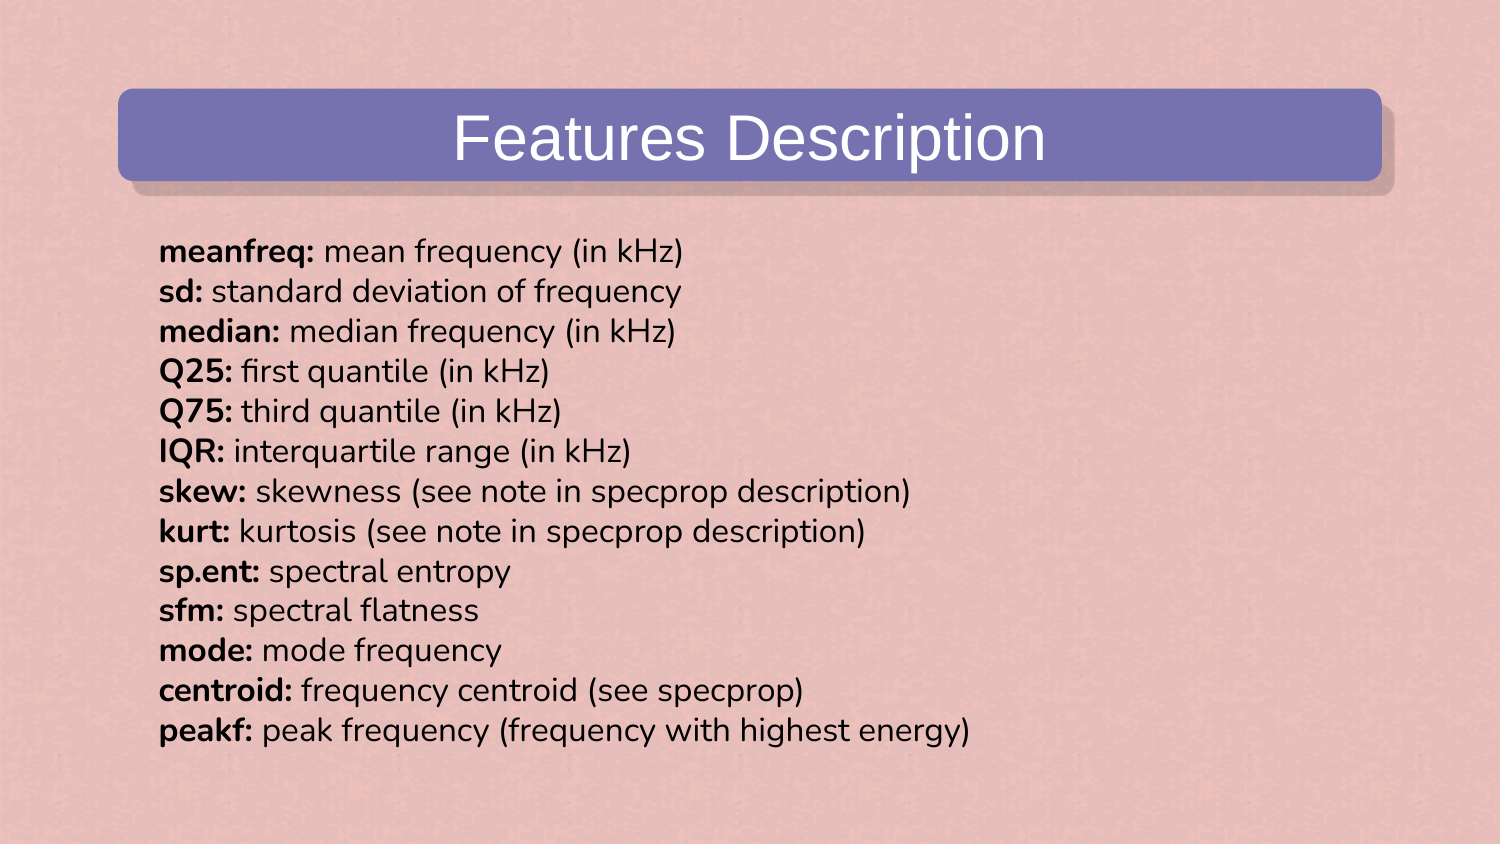

Features Description
meanfreq: mean frequency (in kHz)
sd: standard deviation of frequency
median: median frequency (in kHz)
Q25: first quantile (in kHz)
Q75: third quantile (in kHz)
IQR: interquartile range (in kHz)
skew: skewness (see note in specprop description)
kurt: kurtosis (see note in specprop description)
sp.ent: spectral entropy
sfm: spectral flatness
mode: mode frequency
centroid: frequency centroid (see specprop)
peakf: peak frequency (frequency with highest energy)